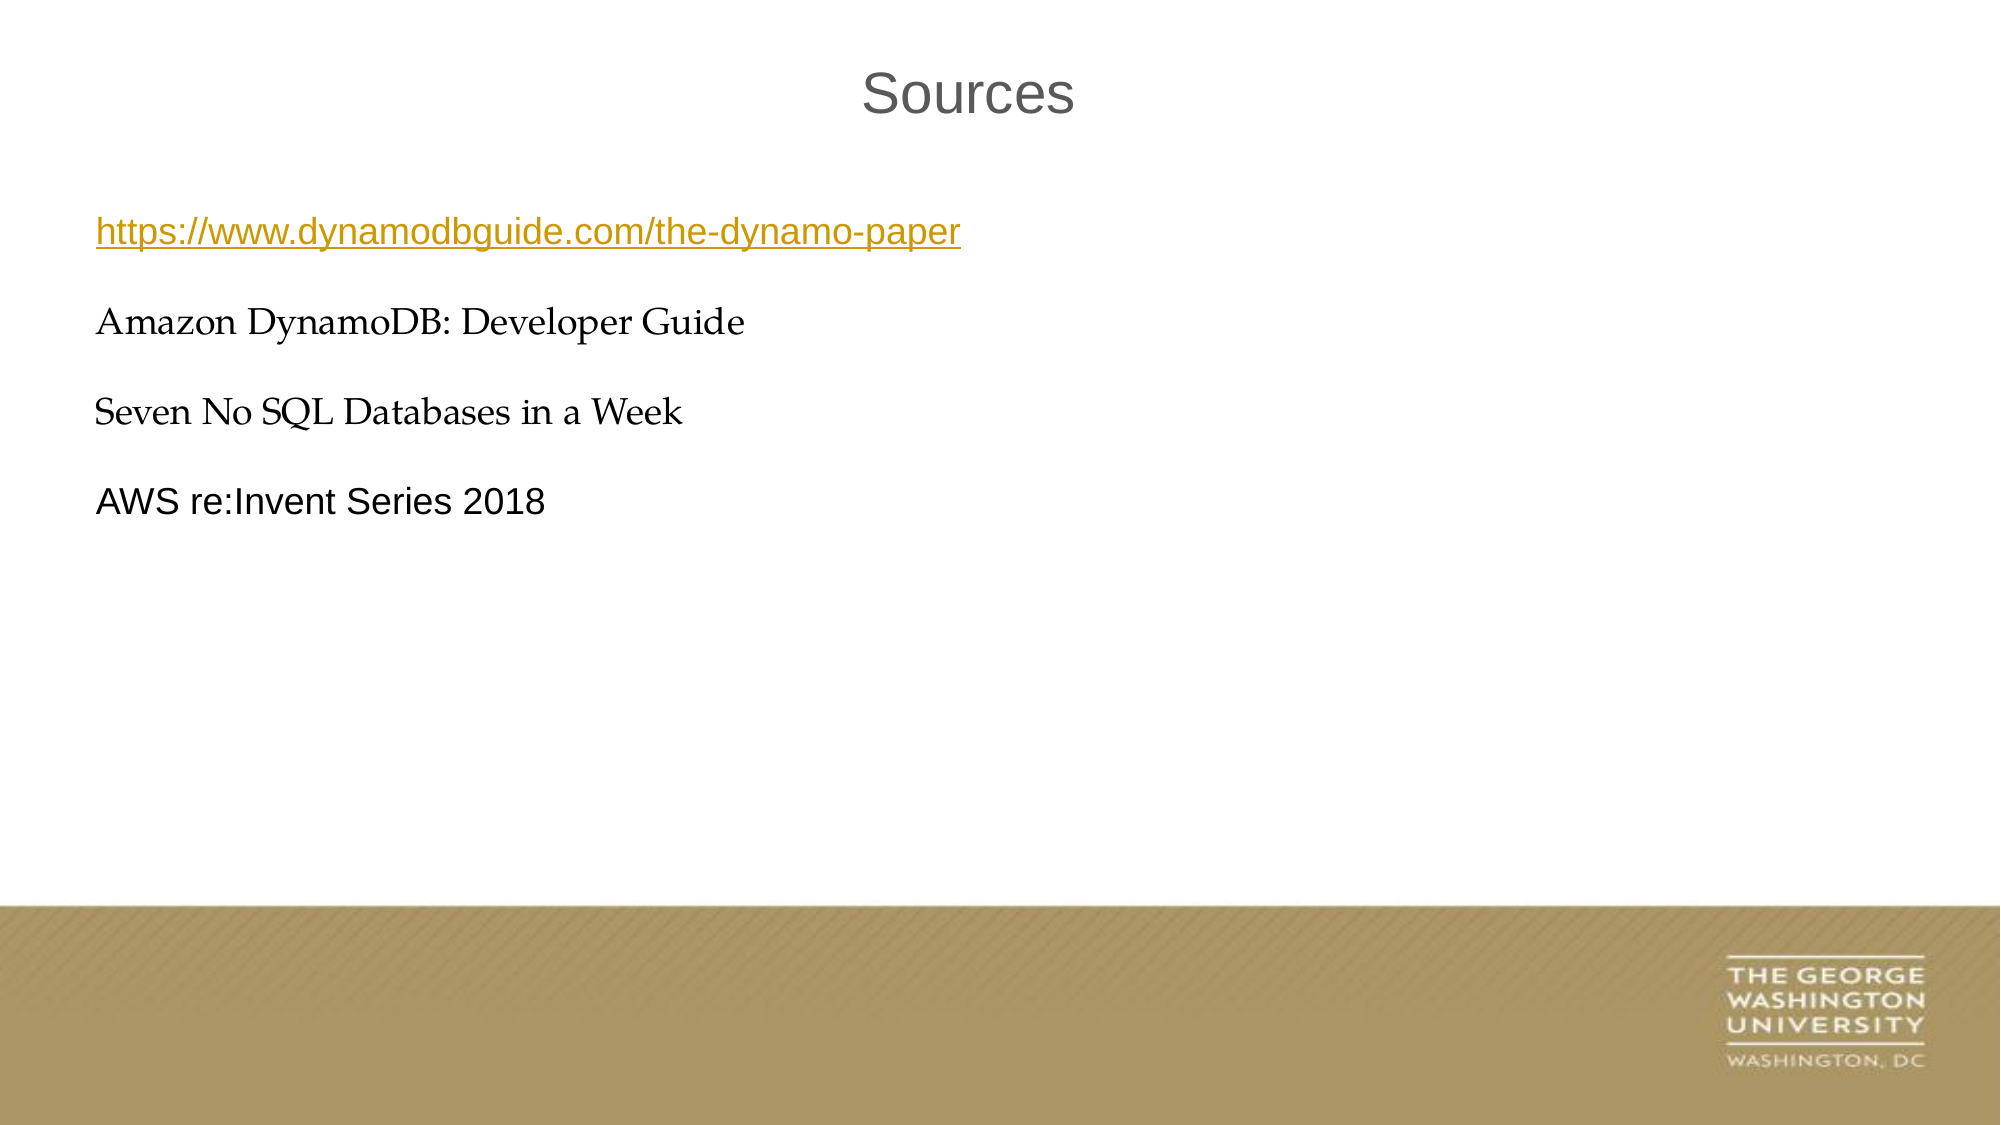

Sources

https://www.dynamodbguide.com/the-dynamo-paper

Amazon DynamoDB: Developer Guide

Seven No SQL Databases in a Week

AWS re:Invent Series 2018